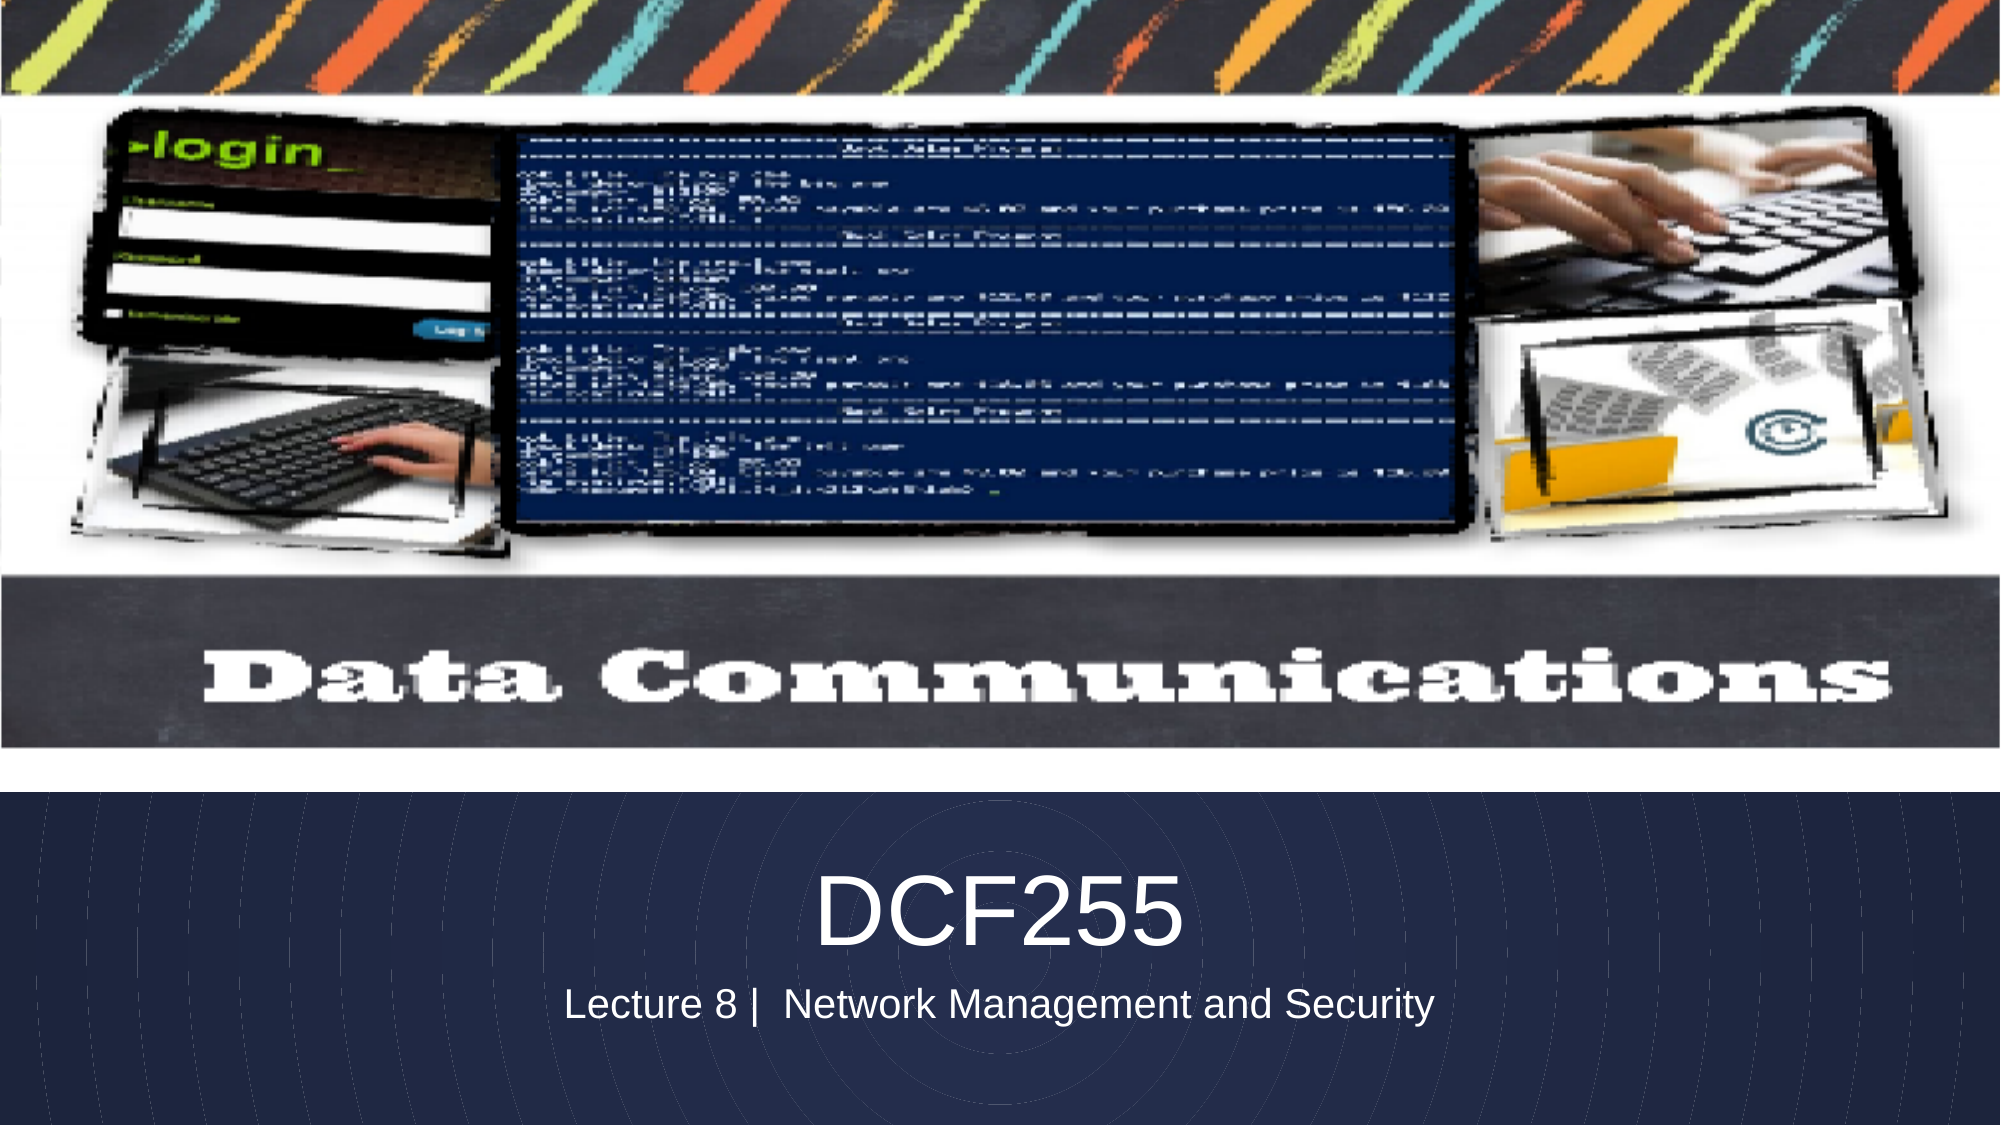

# DCF255
Lecture 8 |  Network Management and Security